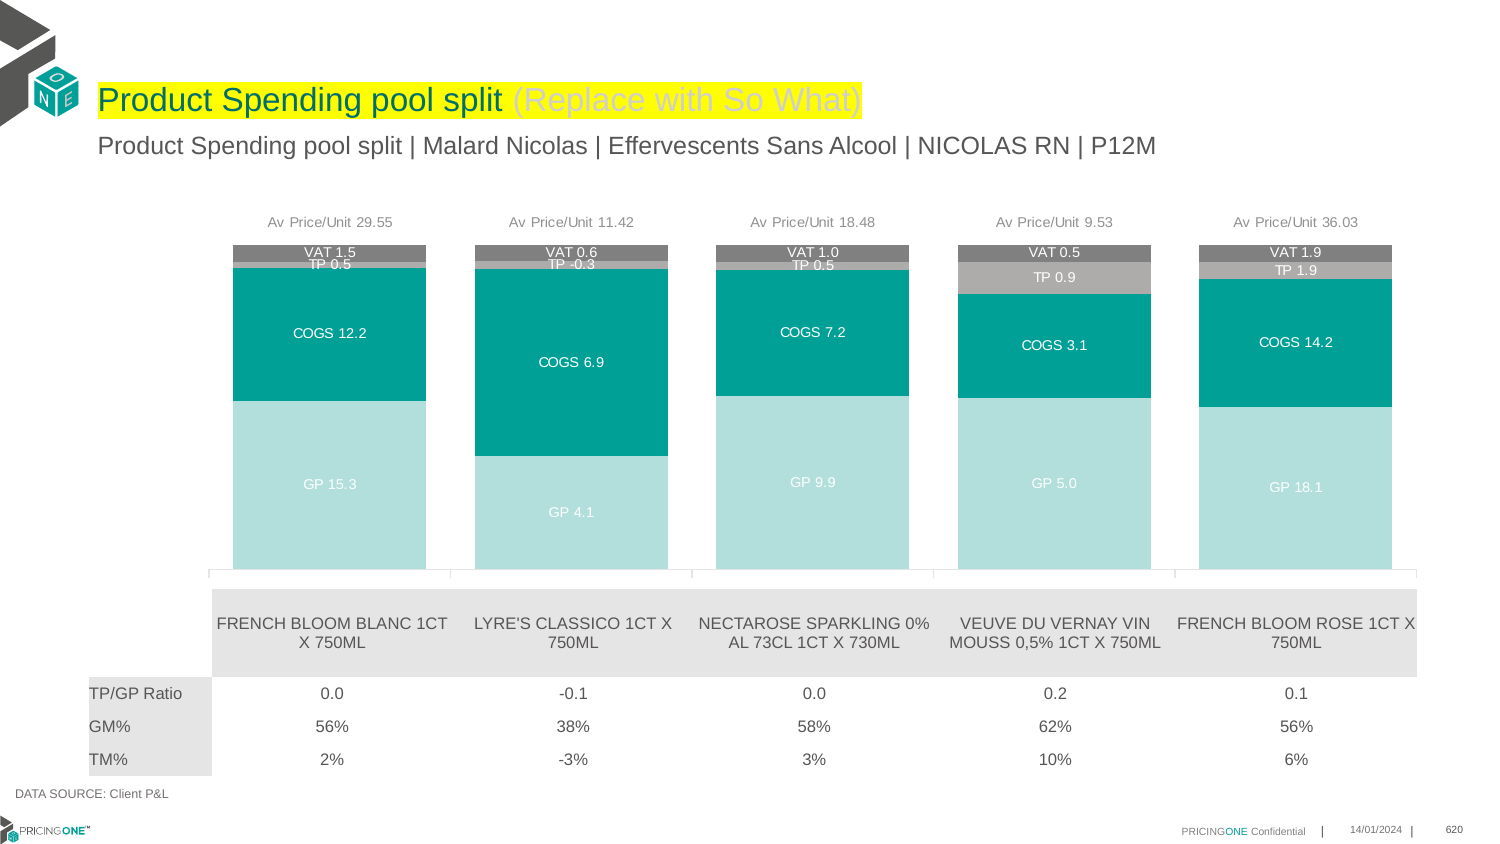

# Product Spending pool split (Replace with So What)
Product Spending pool split | Malard Nicolas | Effervescents Sans Alcool | NICOLAS RN | P12M

### Chart

| Category | GP | COGS | TP | VAT |
|---|---|---|---|---|
| Av Price/Unit 29.55 | 15.3382 | 12.15 | 0.5198521168507959 | 1.5404428664267982 |
| Av Price/Unit 11.42 | 4.1383 | 6.856999999999999 | -0.3050924037113685 | 0.5879614177958749 |
| Av Price/Unit 18.48 | 9.8616 | 7.2 | 0.4533392128580296 | 0.9633216567071891 |
| Av Price/Unit 9.53 | 5.03030890052356 | 3.053080104712042 | 0.9486449393315315 | 0.49676186695119307 |
| Av Price/Unit 36.03 | 18.077499999999997 | 14.150000000000002 | 1.921340783911873 | 1.8781862431151546 |
|  | FRENCH BLOOM BLANC 1CT X 750ML | LYRE'S CLASSICO 1CT X 750ML | NECTAROSE SPARKLING 0% AL 73CL 1CT X 730ML | VEUVE DU VERNAY VIN MOUSS 0,5% 1CT X 750ML | FRENCH BLOOM ROSE 1CT X 750ML |
| --- | --- | --- | --- | --- | --- |
| TP/GP Ratio | 0.0 | -0.1 | 0.0 | 0.2 | 0.1 |
| GM% | 56% | 38% | 58% | 62% | 56% |
| TM% | 2% | -3% | 3% | 10% | 6% |
DATA SOURCE: Client P&L

14/01/2024
620